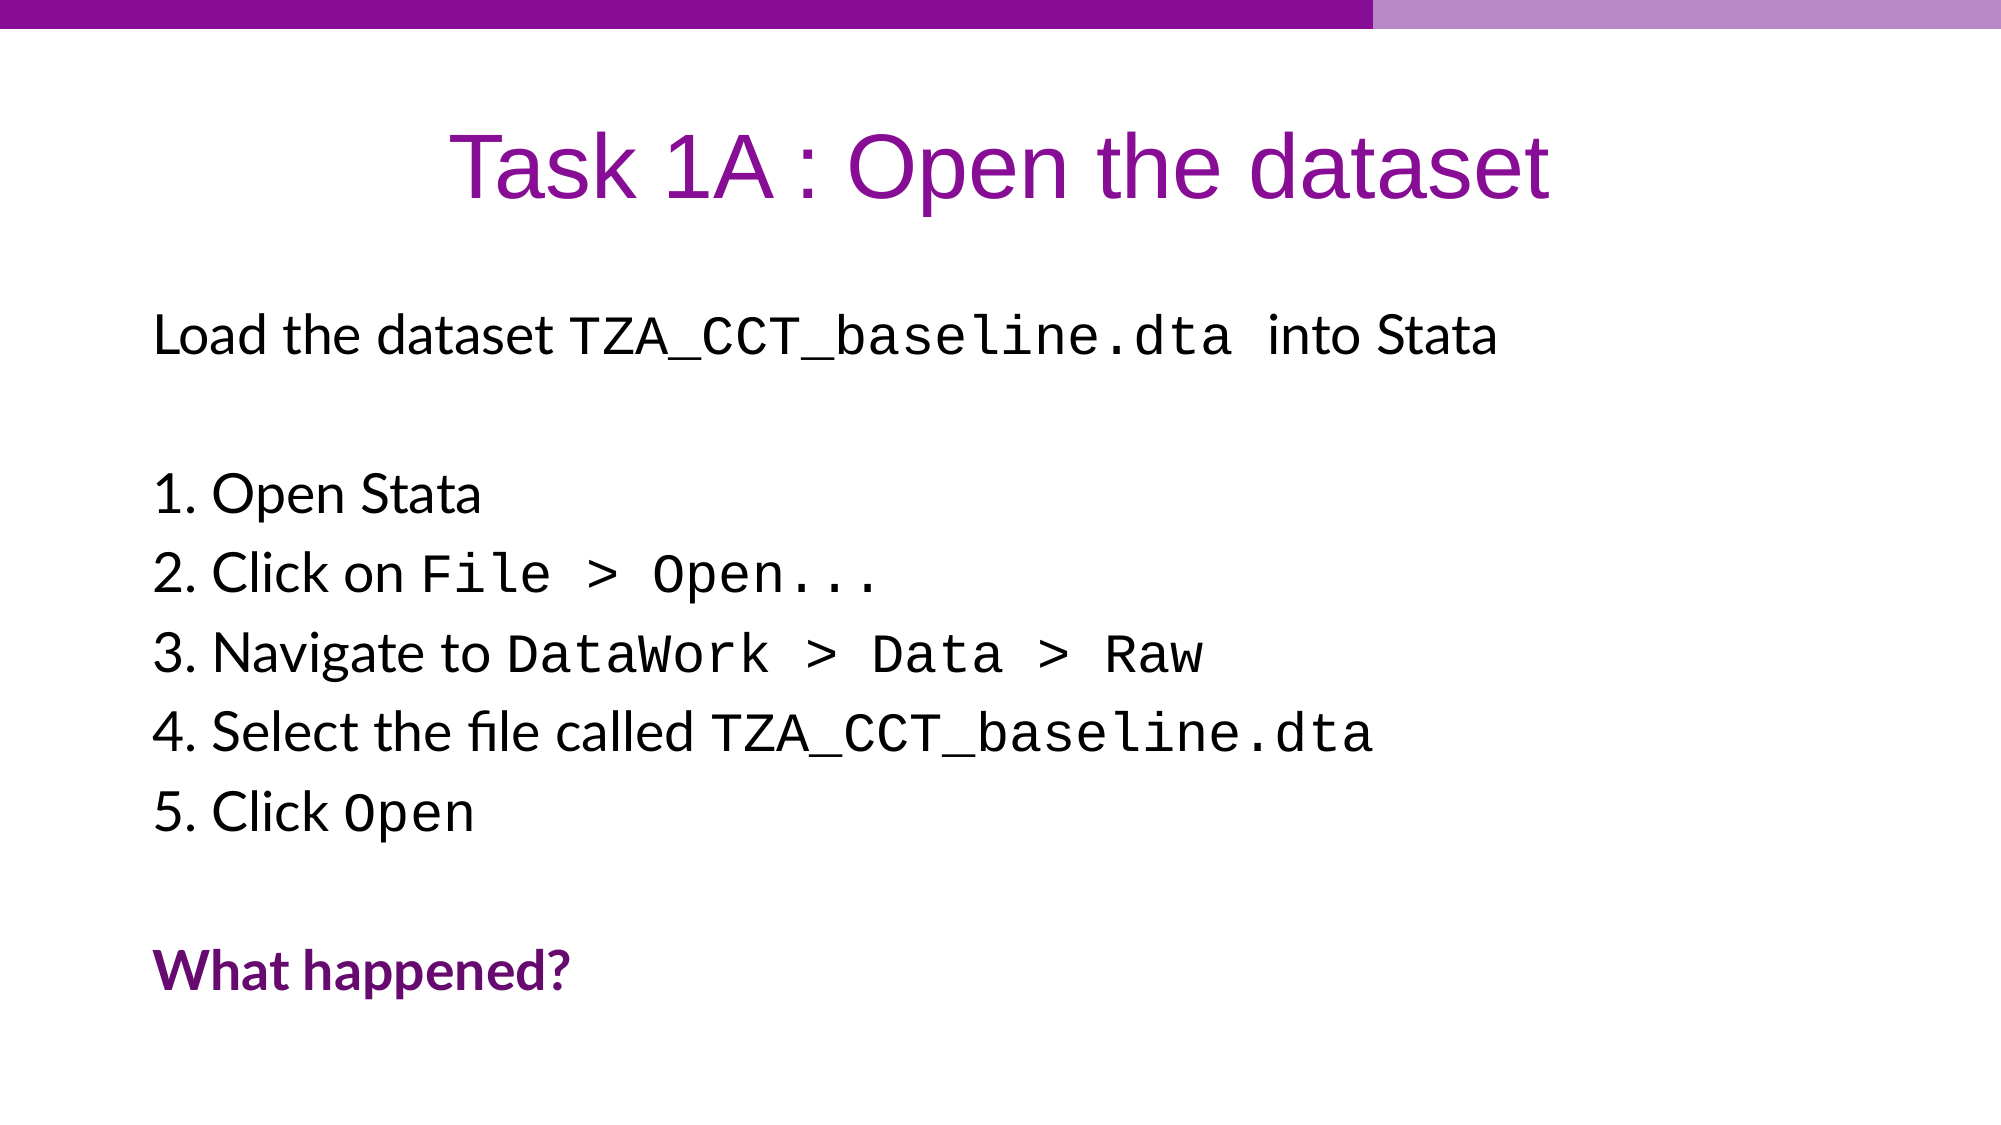

# Task 1A : Open the dataset
Load the dataset TZA_CCT_baseline.dta into Stata

1. Open Stata
2. Click on File > Open...
3. Navigate to DataWork > Data > Raw
4. Select the file called TZA_CCT_baseline.dta
5. Click Open

What happened?